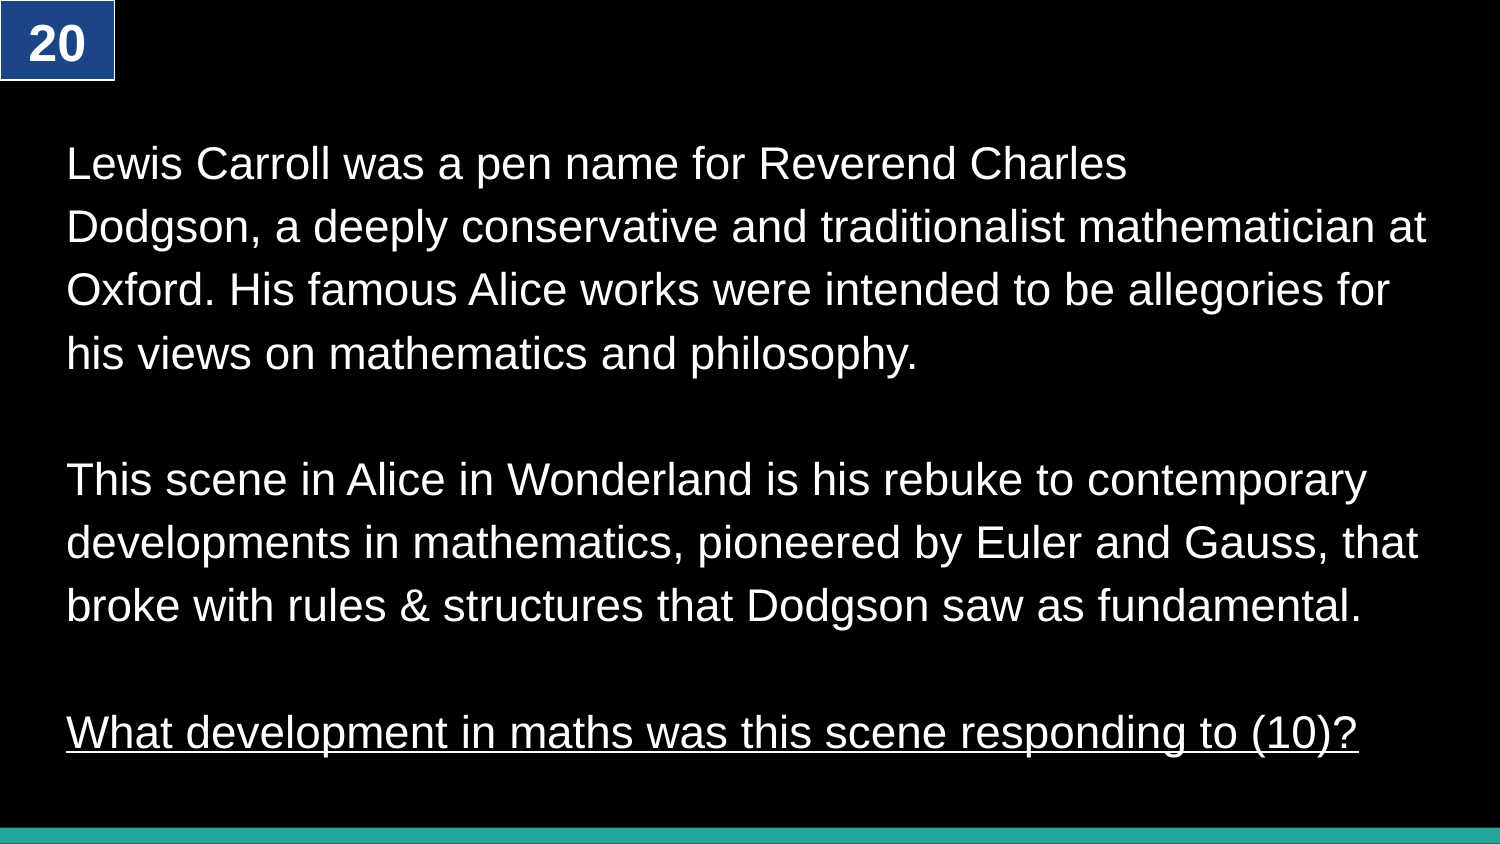

20
# Lewis Carroll was a pen name for Reverend Charles Dodgson, a deeply conservative and traditionalist mathematician at Oxford. His famous Alice works were intended to be allegories for his views on mathematics and philosophy. This scene in Alice in Wonderland is his rebuke to contemporary developments in mathematics, pioneered by Euler and Gauss, that broke with rules & structures that Dodgson saw as fundamental. What development in maths was this scene responding to (10)?